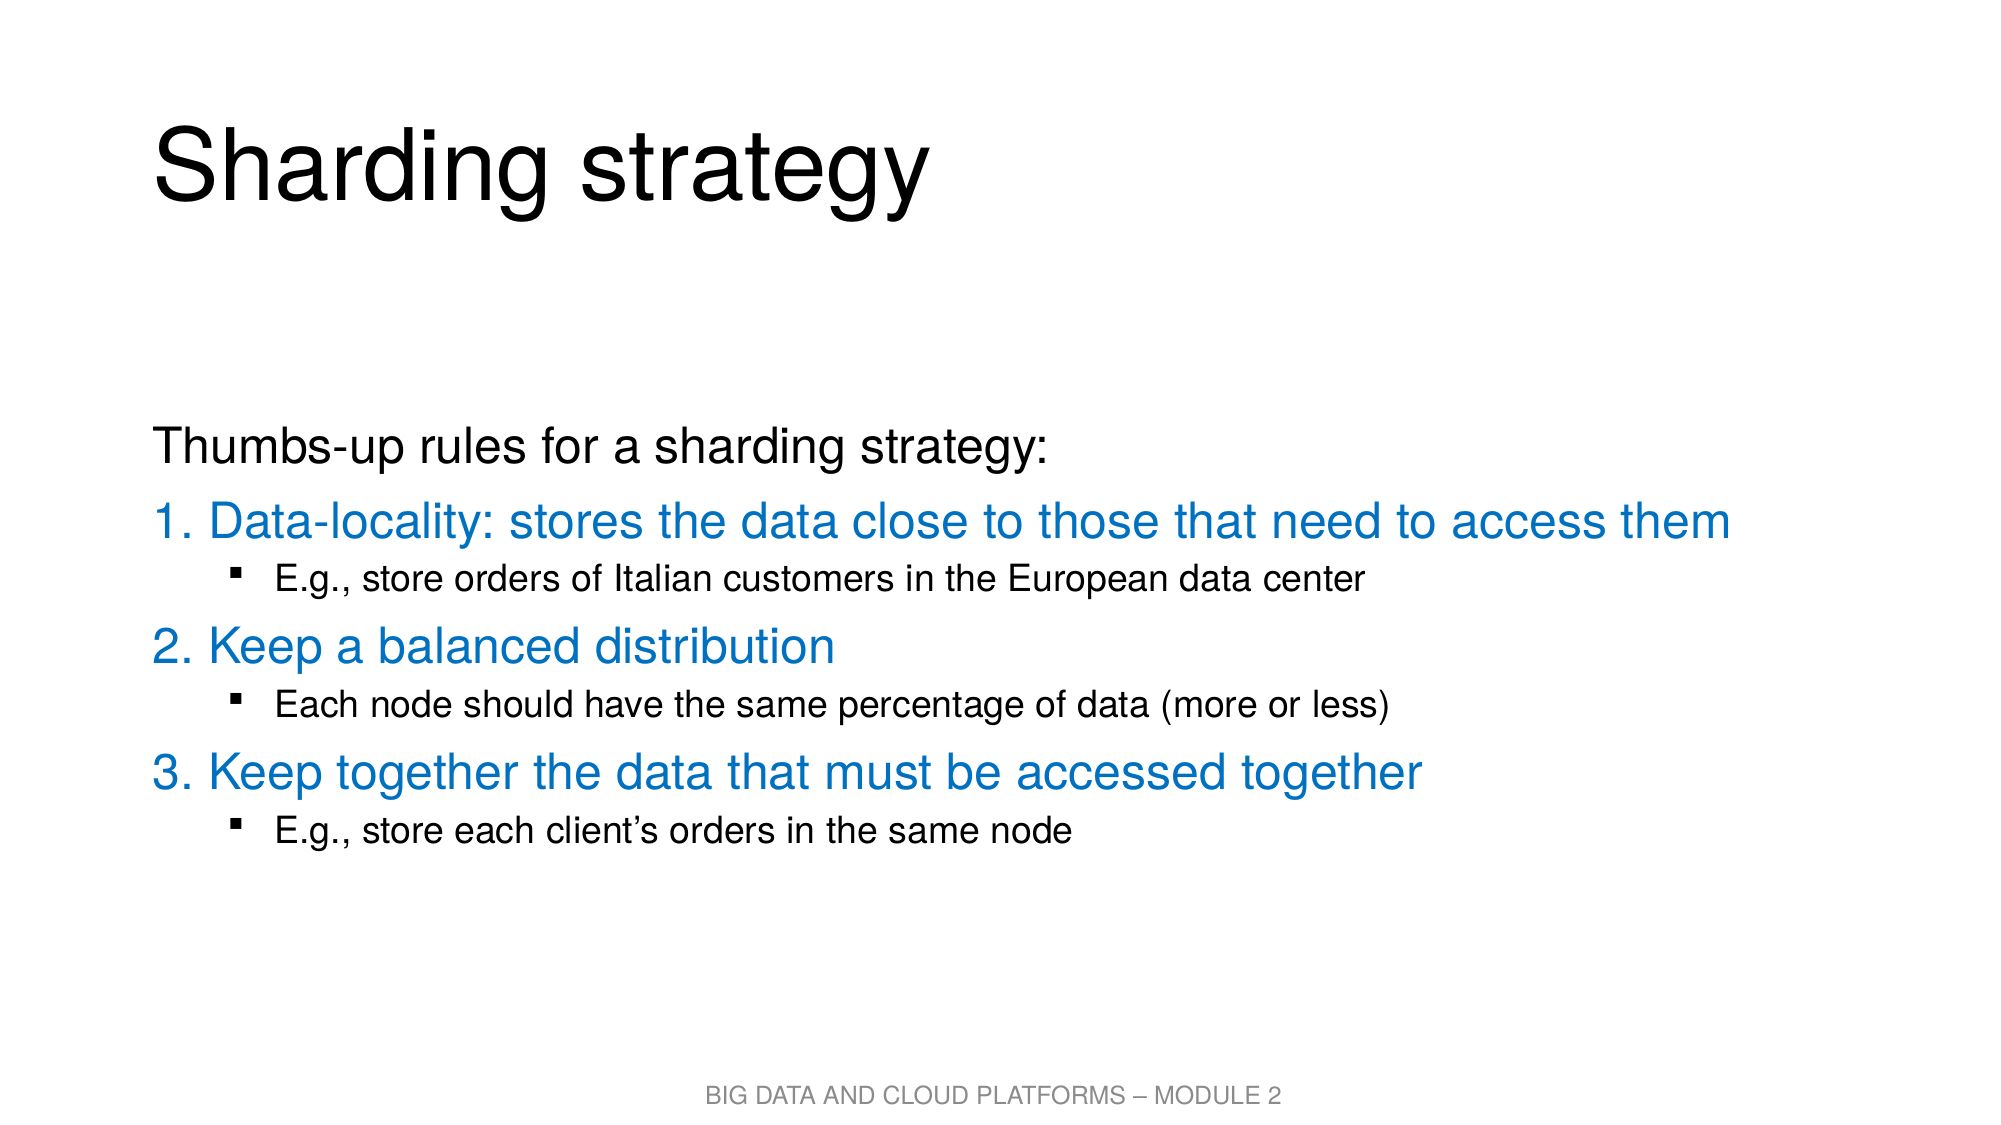

# Sharding strategy
Thumbs-up rules for a sharding strategy:
 Data-locality: stores the data close to those that need to access them
E.g., store orders of Italian customers in the European data center
 Keep a balanced distribution
Each node should have the same percentage of data (more or less)
 Keep together the data that must be accessed together
E.g., store each client’s orders in the same node